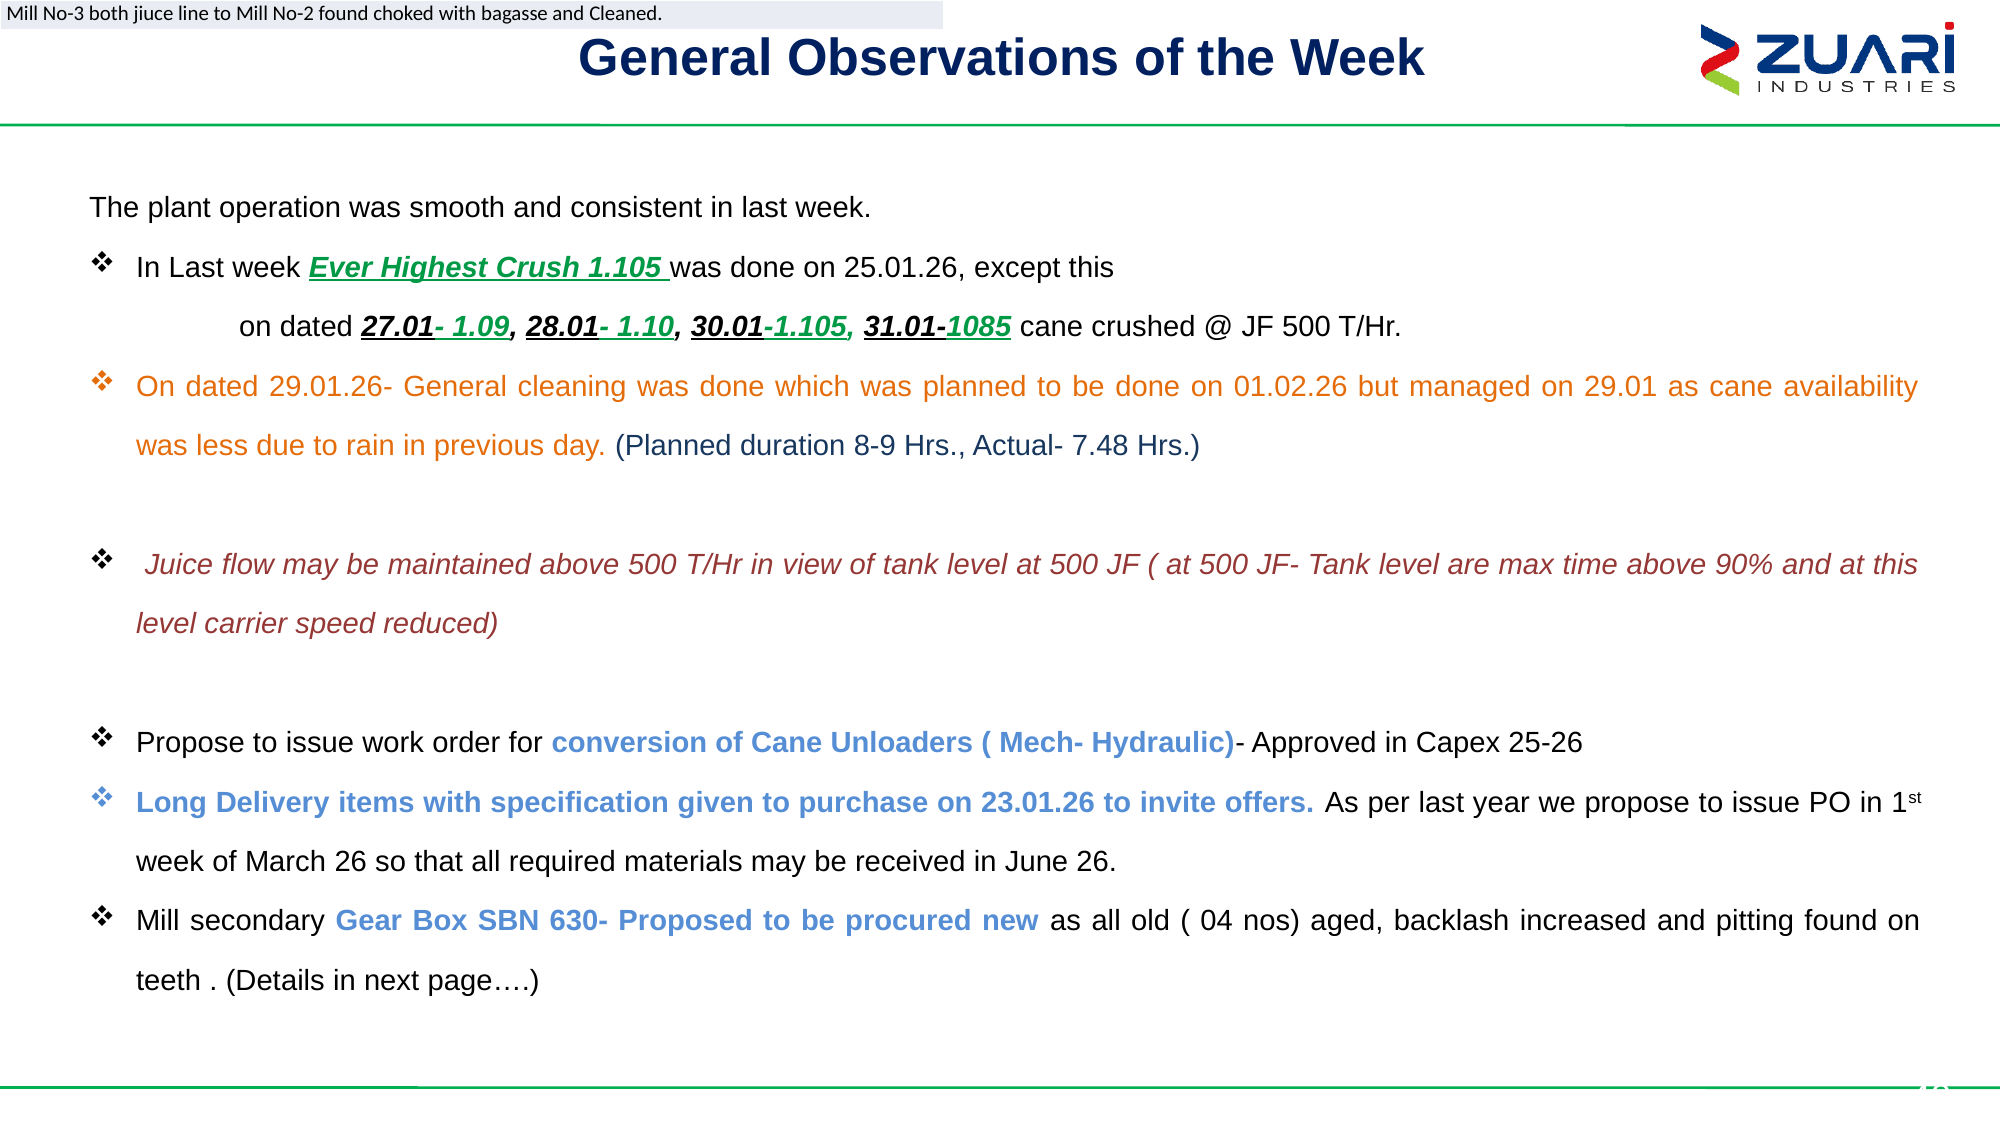

| Mill No-3 both jiuce line to Mill No-2 found choked with bagasse and Cleaned. |
| --- |
| Mill No-3 both jiuce line to Mill No-2 found choked with bagasse and Cleaned. |
| --- |
| Mill No-3 both jiuce line to Mill No-2 found choked with bagasse and Cleaned. |
| --- |
| Mill No-3 both jiuce line to Mill No-2 found choked with bagasse and Cleaned. |
| --- |

General Observations of the Week
The plant operation was smooth and consistent in last week.
In Last week Ever Highest Crush 1.105 was done on 25.01.26, except this
	on dated 27.01- 1.09, 28.01- 1.10, 30.01-1.105, 31.01-1085 cane crushed @ JF 500 T/Hr.
On dated 29.01.26- General cleaning was done which was planned to be done on 01.02.26 but managed on 29.01 as cane availability was less due to rain in previous day. (Planned duration 8-9 Hrs., Actual- 7.48 Hrs.)

 Juice flow may be maintained above 500 T/Hr in view of tank level at 500 JF ( at 500 JF- Tank level are max time above 90% and at this level carrier speed reduced)

Propose to issue work order for conversion of Cane Unloaders ( Mech- Hydraulic)- Approved in Capex 25-26
Long Delivery items with specification given to purchase on 23.01.26 to invite offers. As per last year we propose to issue PO in 1st week of March 26 so that all required materials may be received in June 26.
Mill secondary Gear Box SBN 630- Proposed to be procured new as all old ( 04 nos) aged, backlash increased and pitting found on teeth . (Details in next page….)

40